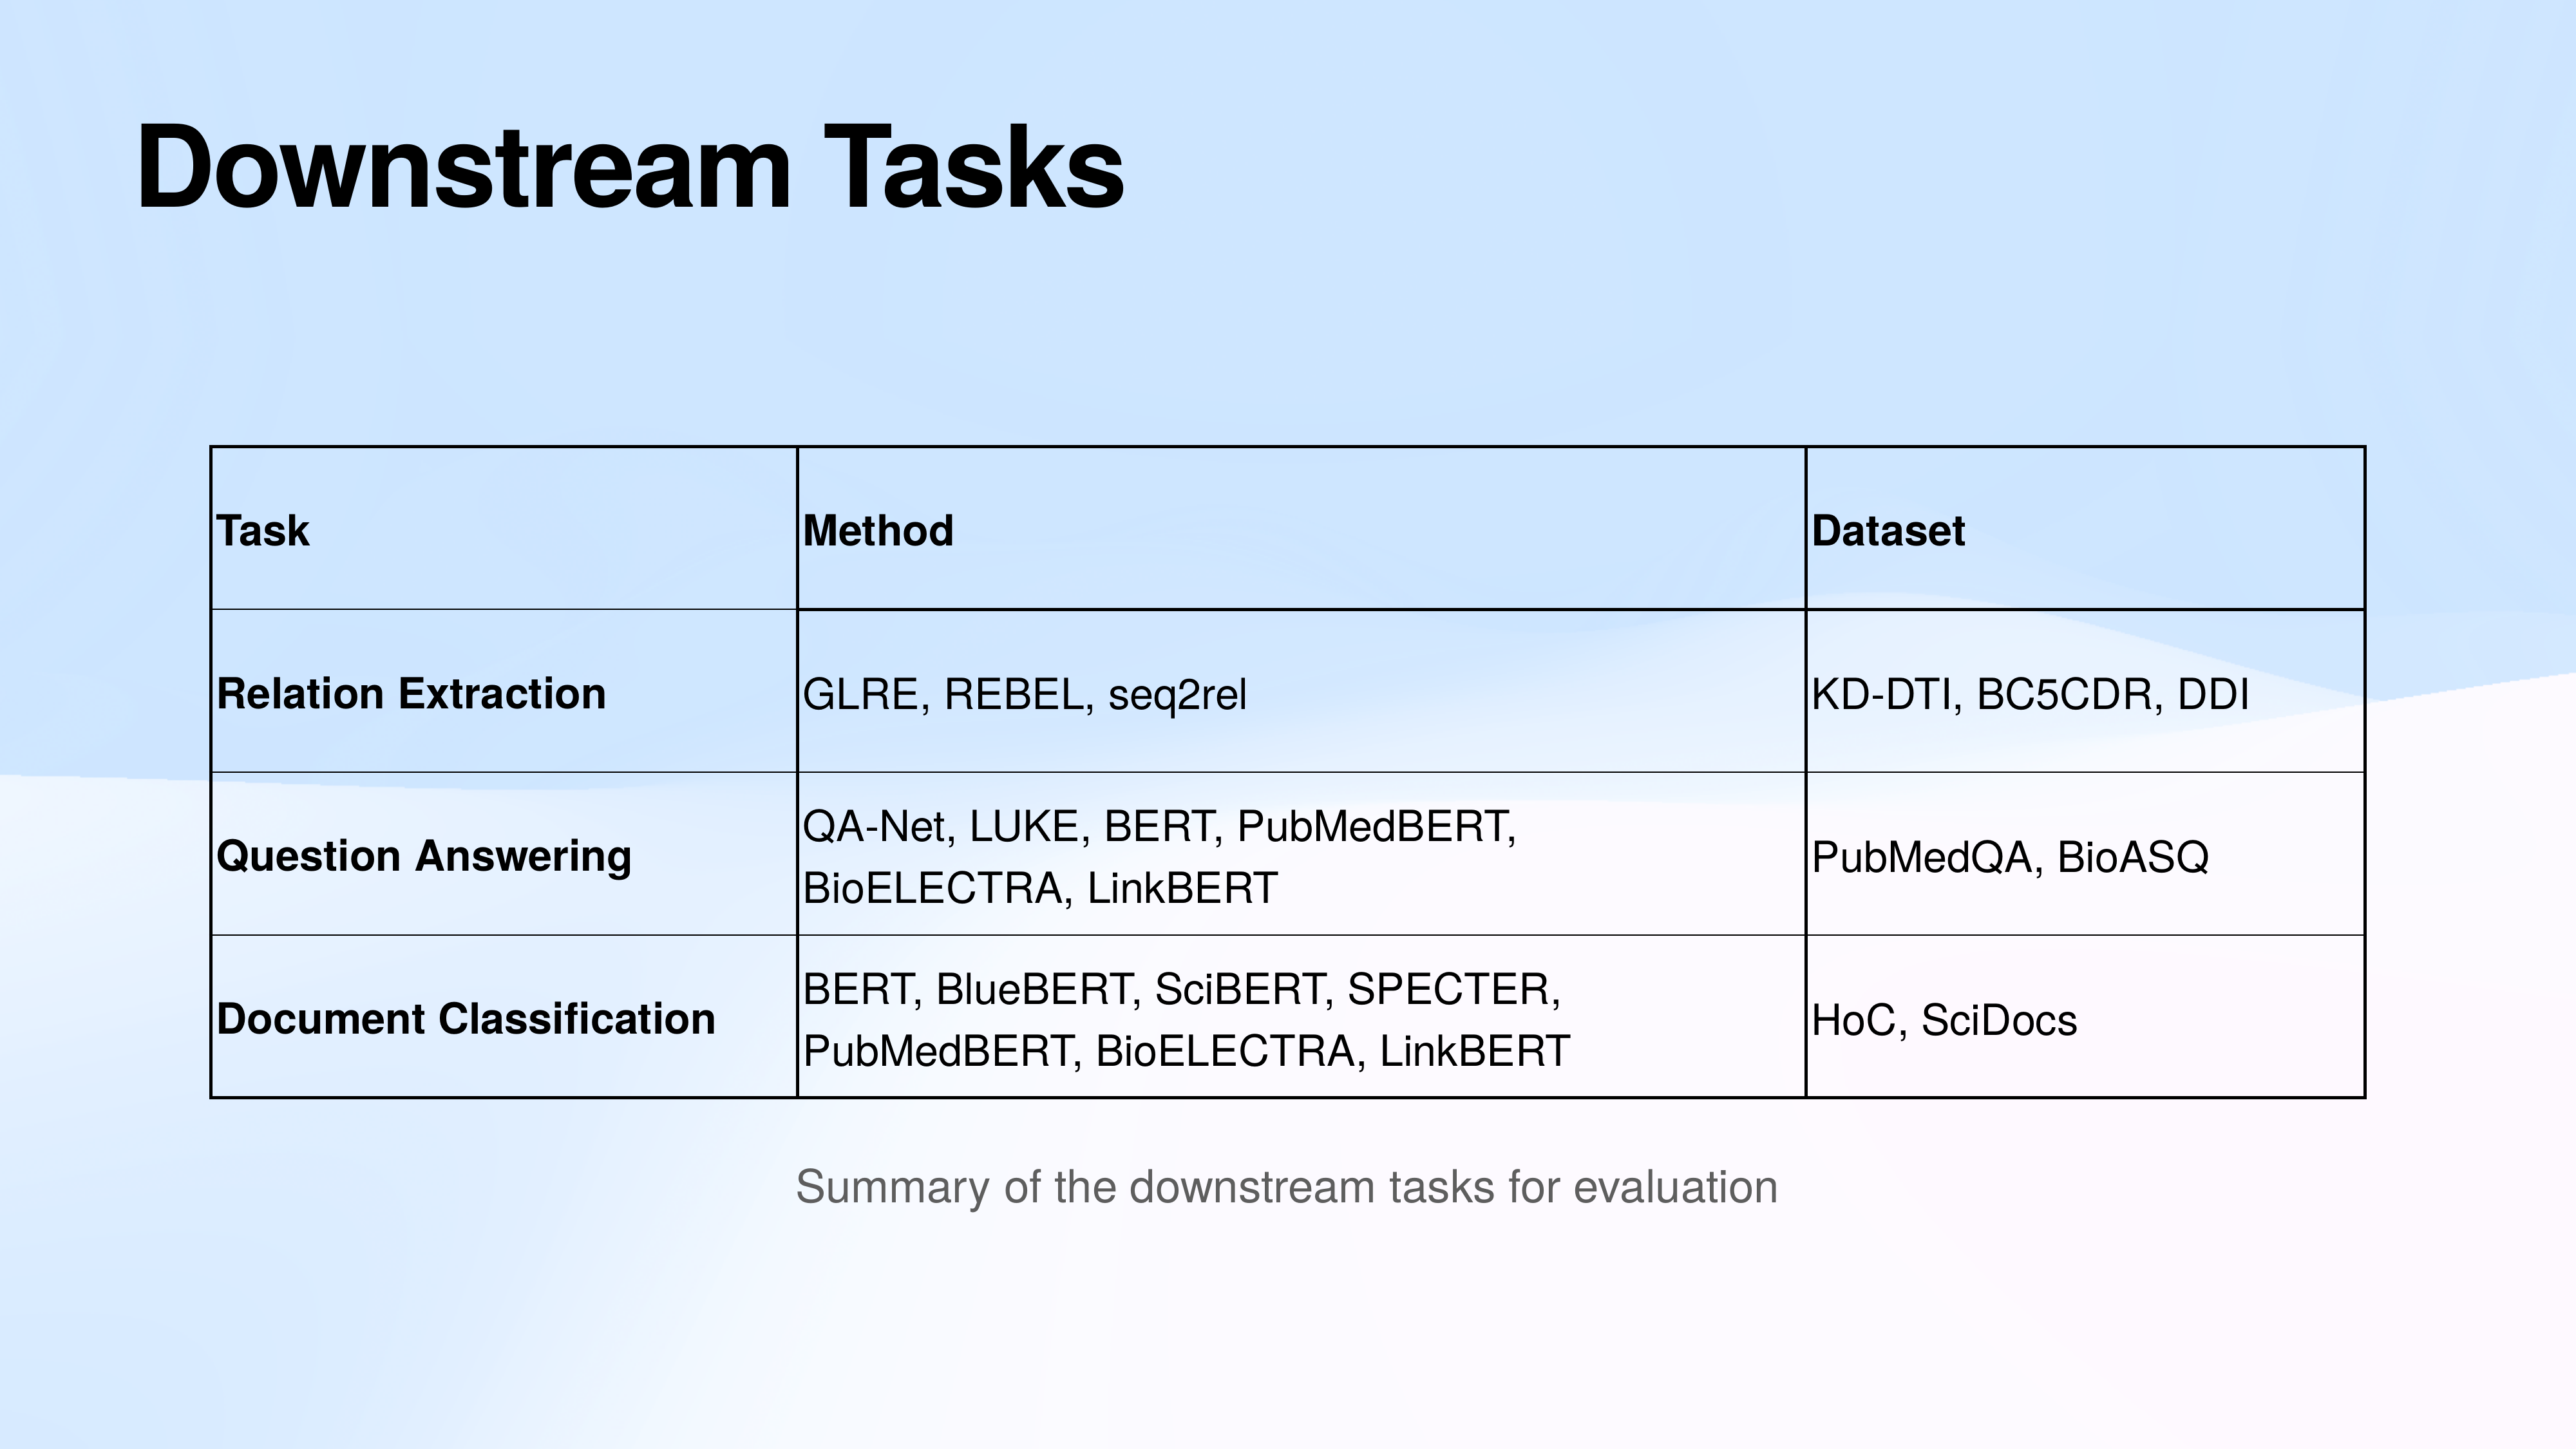

# Downstream Tasks
| Task | Method | Dataset |
| --- | --- | --- |
| Relation Extraction | GLRE, REBEL, seq2rel | KD-DTI, BC5CDR, DDI |
| Question Answering | QA-Net, LUKE, BERT, PubMedBERT, BioELECTRA, LinkBERT | PubMedQA, BioASQ |
| Document Classification | BERT, BlueBERT, SciBERT, SPECTER, PubMedBERT, BioELECTRA, LinkBERT | HoC, SciDocs |
Summary of the downstream tasks for evaluation